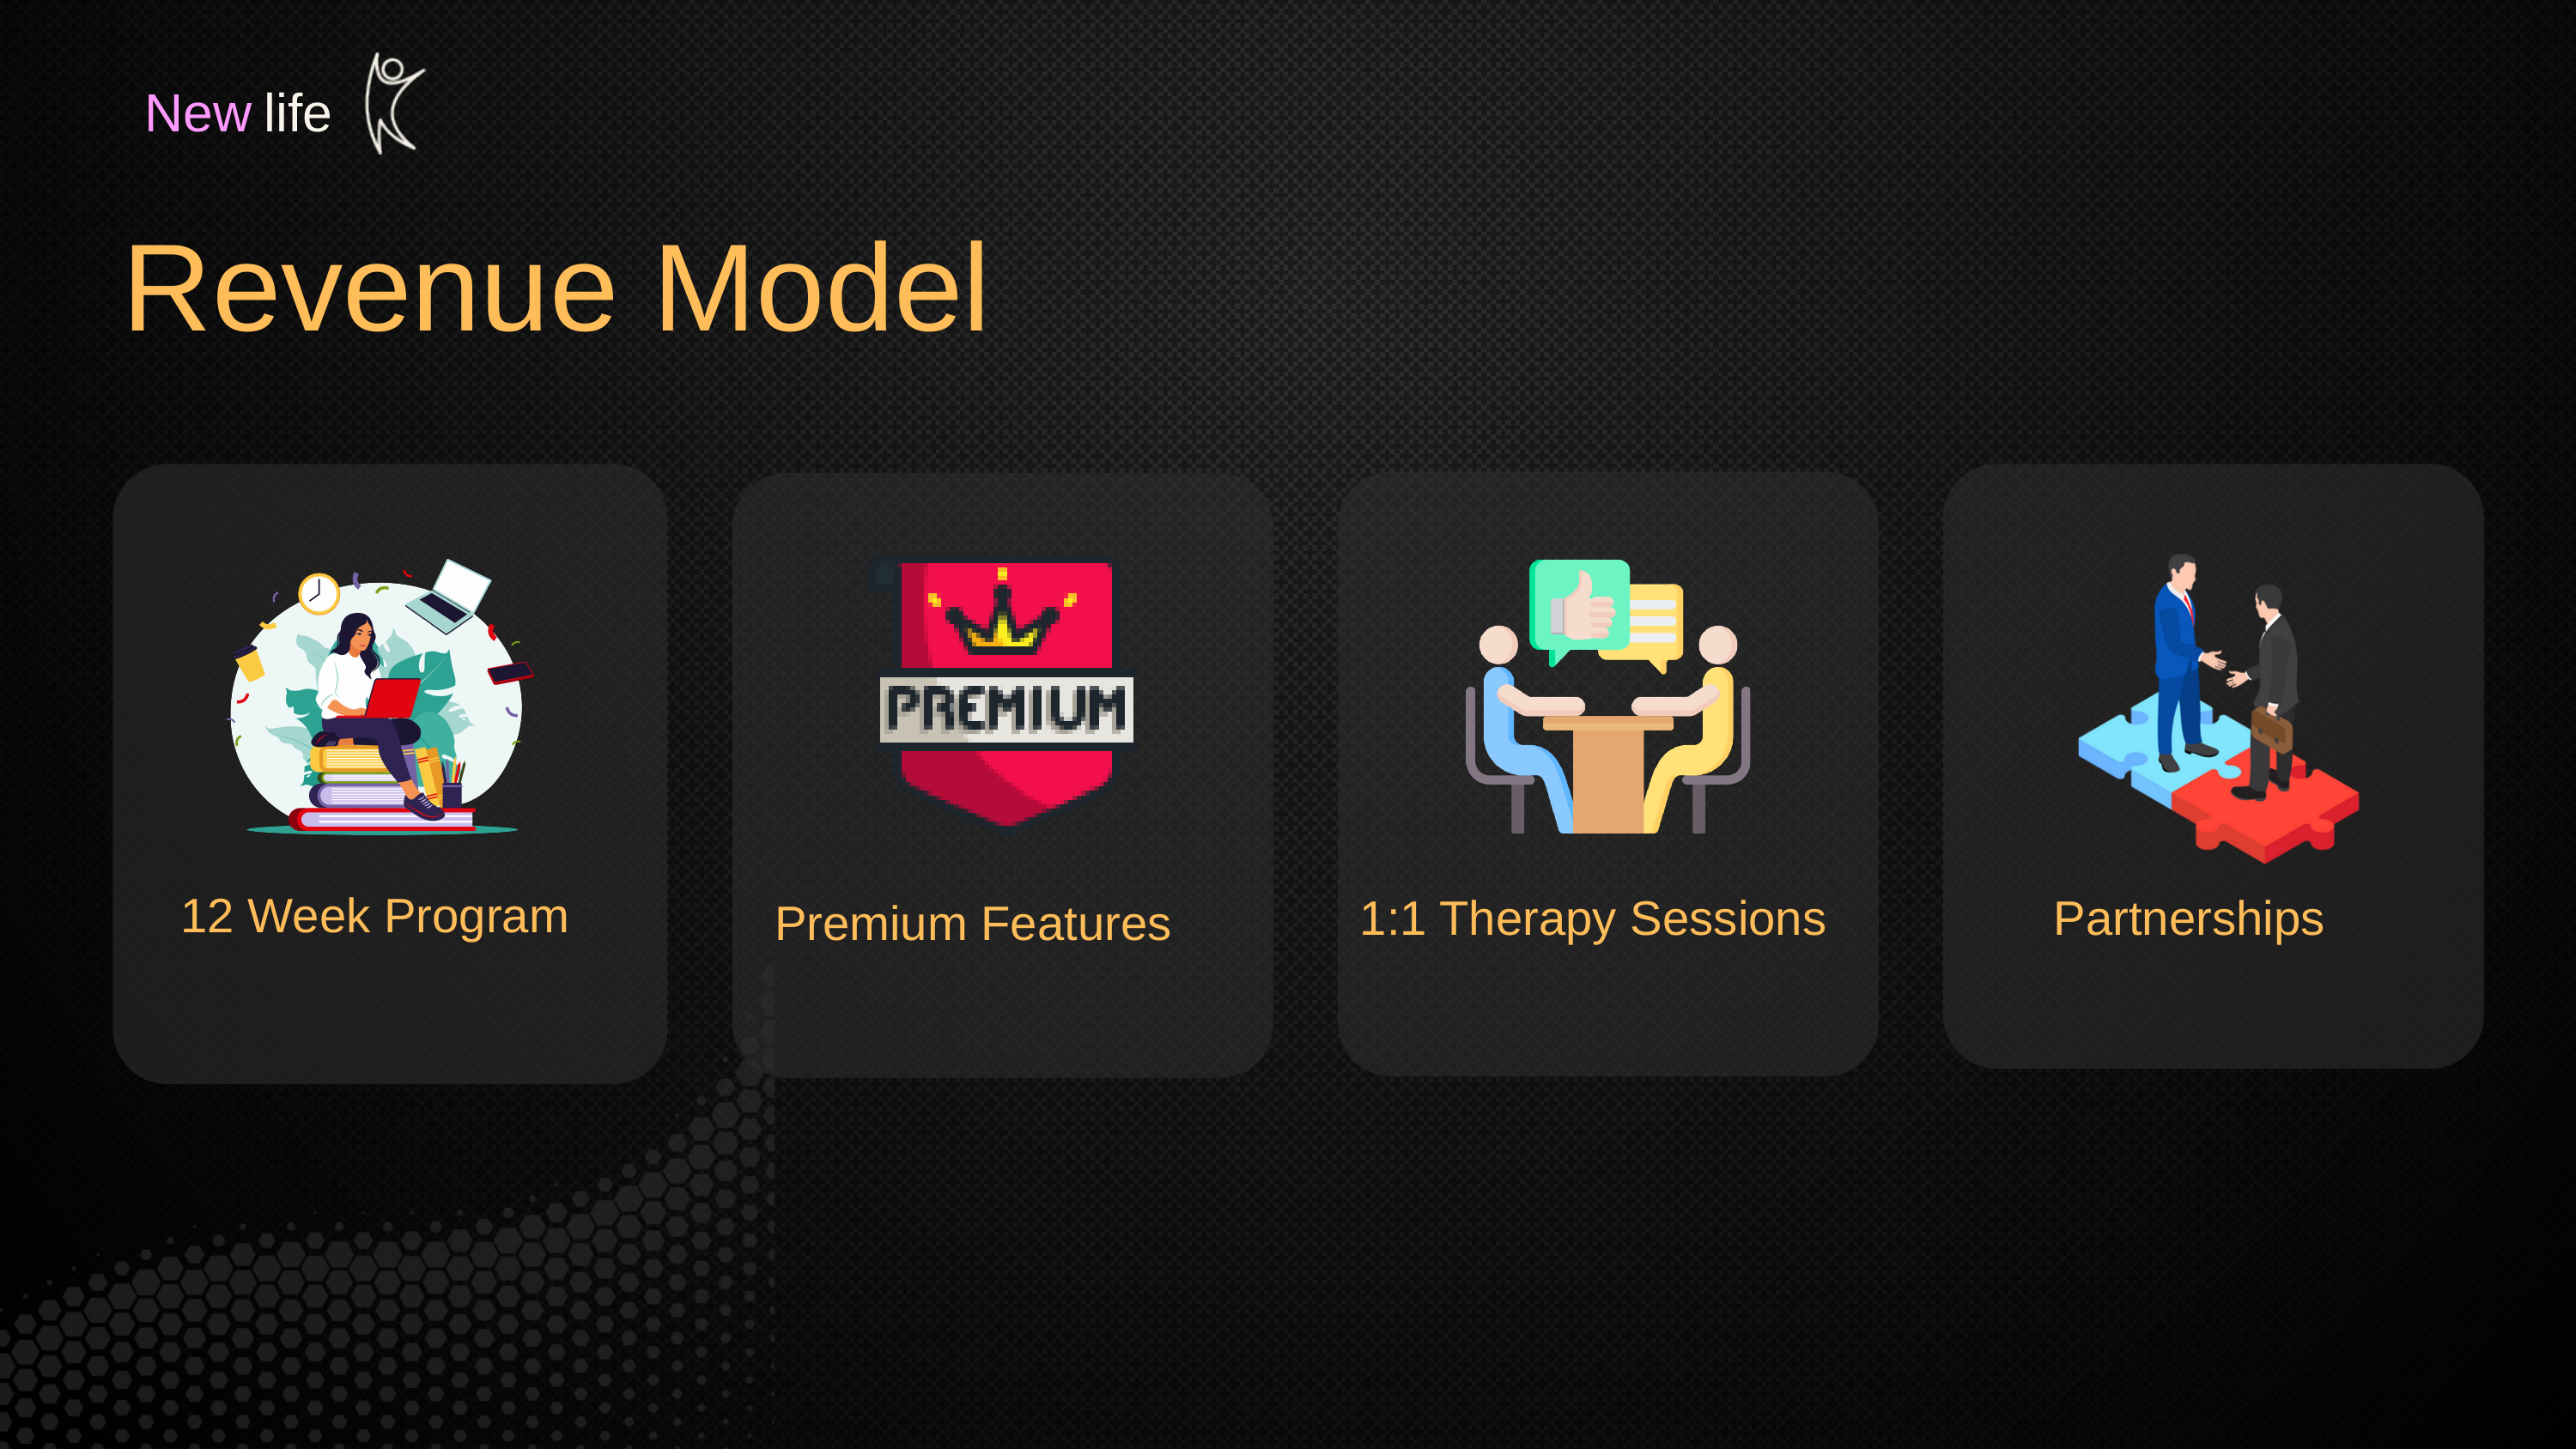

New
life
Revenue Model

12 Week Program
1:1 Therapy Sessions
Partnerships
Premium Features